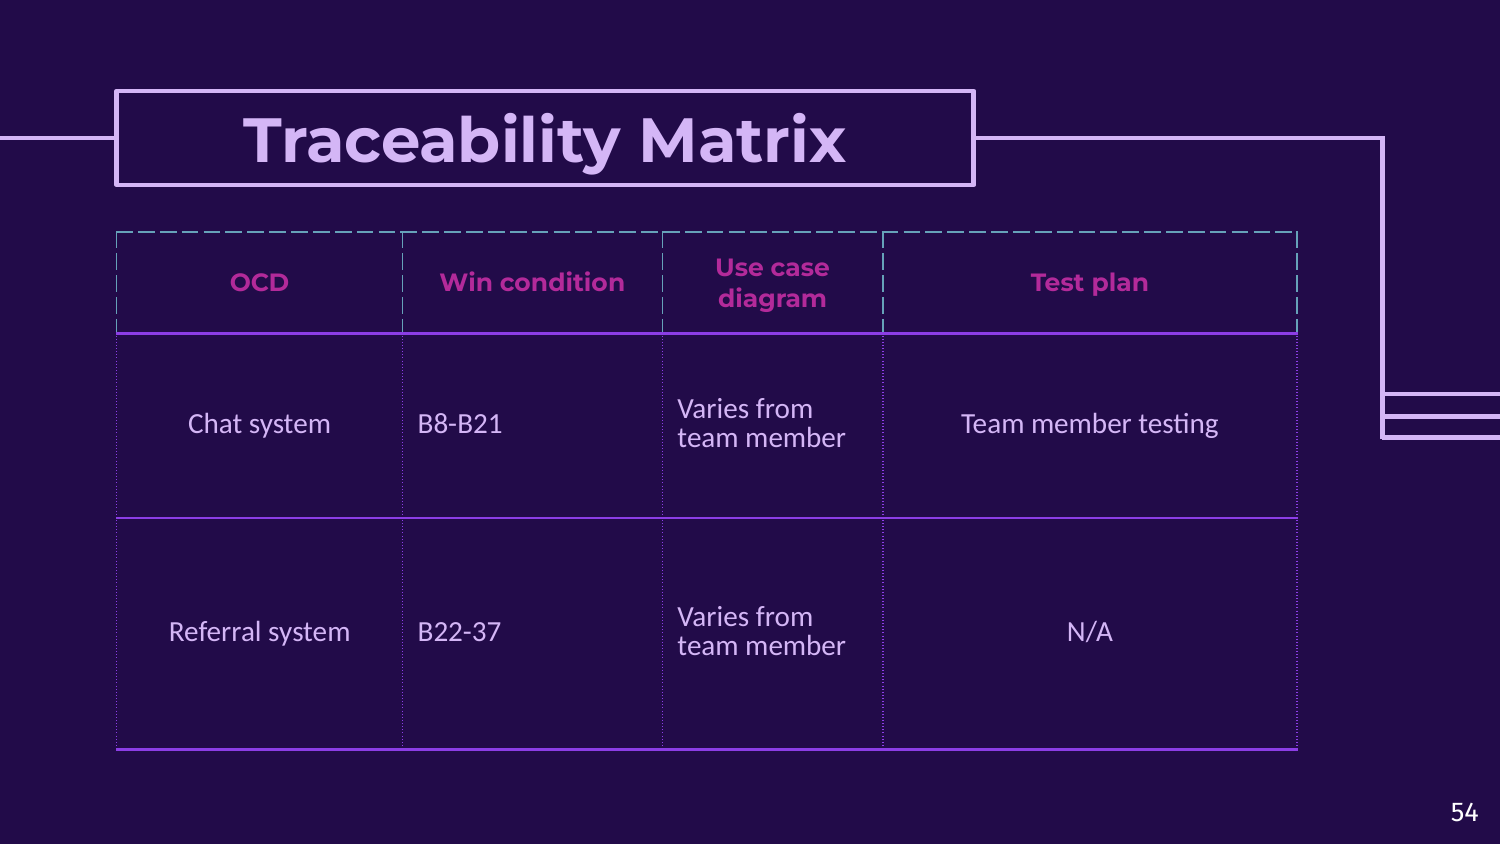

# Traceability Matrix
| OCD | Win condition | Use case diagram | Test plan |
| --- | --- | --- | --- |
| Chat system | B8-B21 | Varies from team member | Team member testing |
| Referral system | B22-37 | Varies from team member | N/A |
54